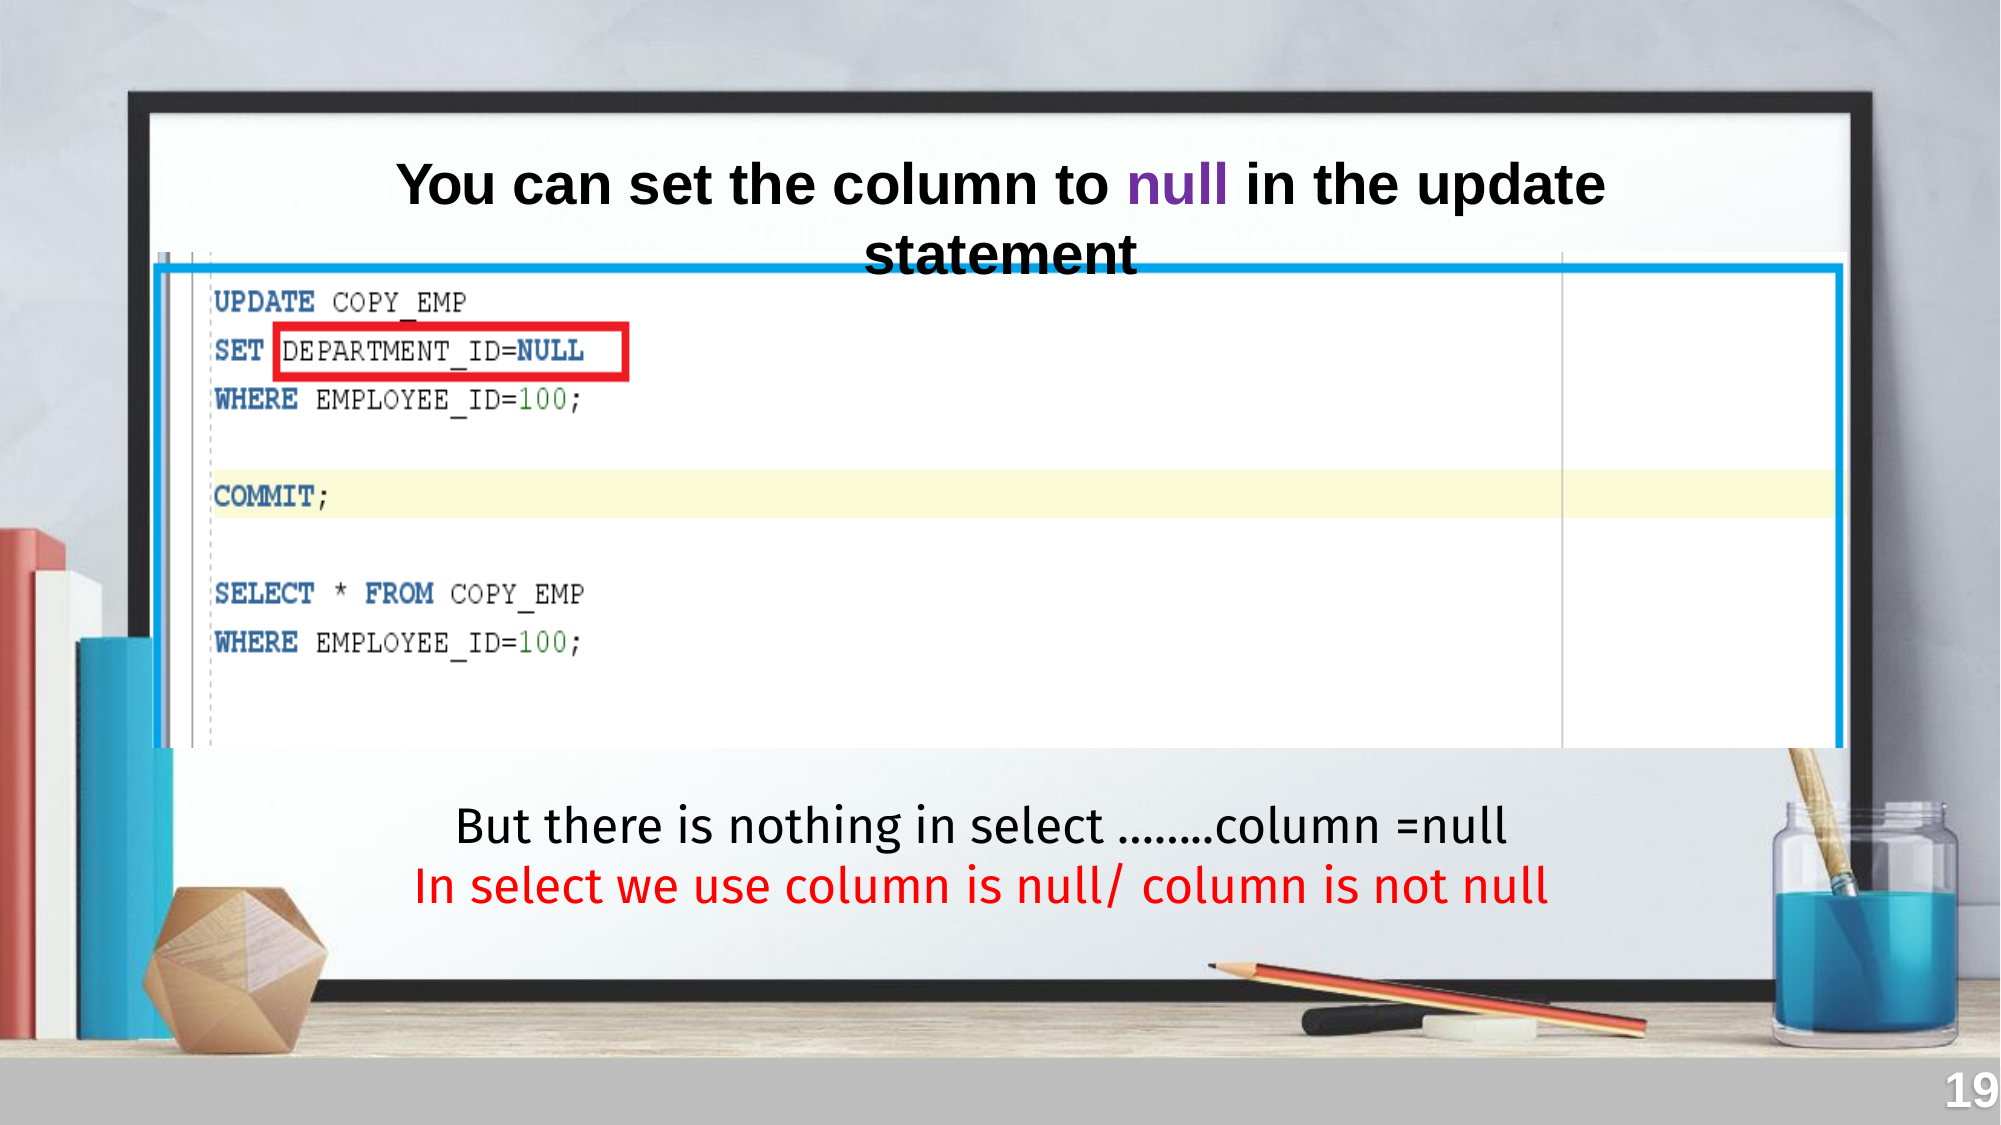

You can set the column to null in the update statement

But there is nothing in select ……..column =null
In select we use column is null/ column is not null

19